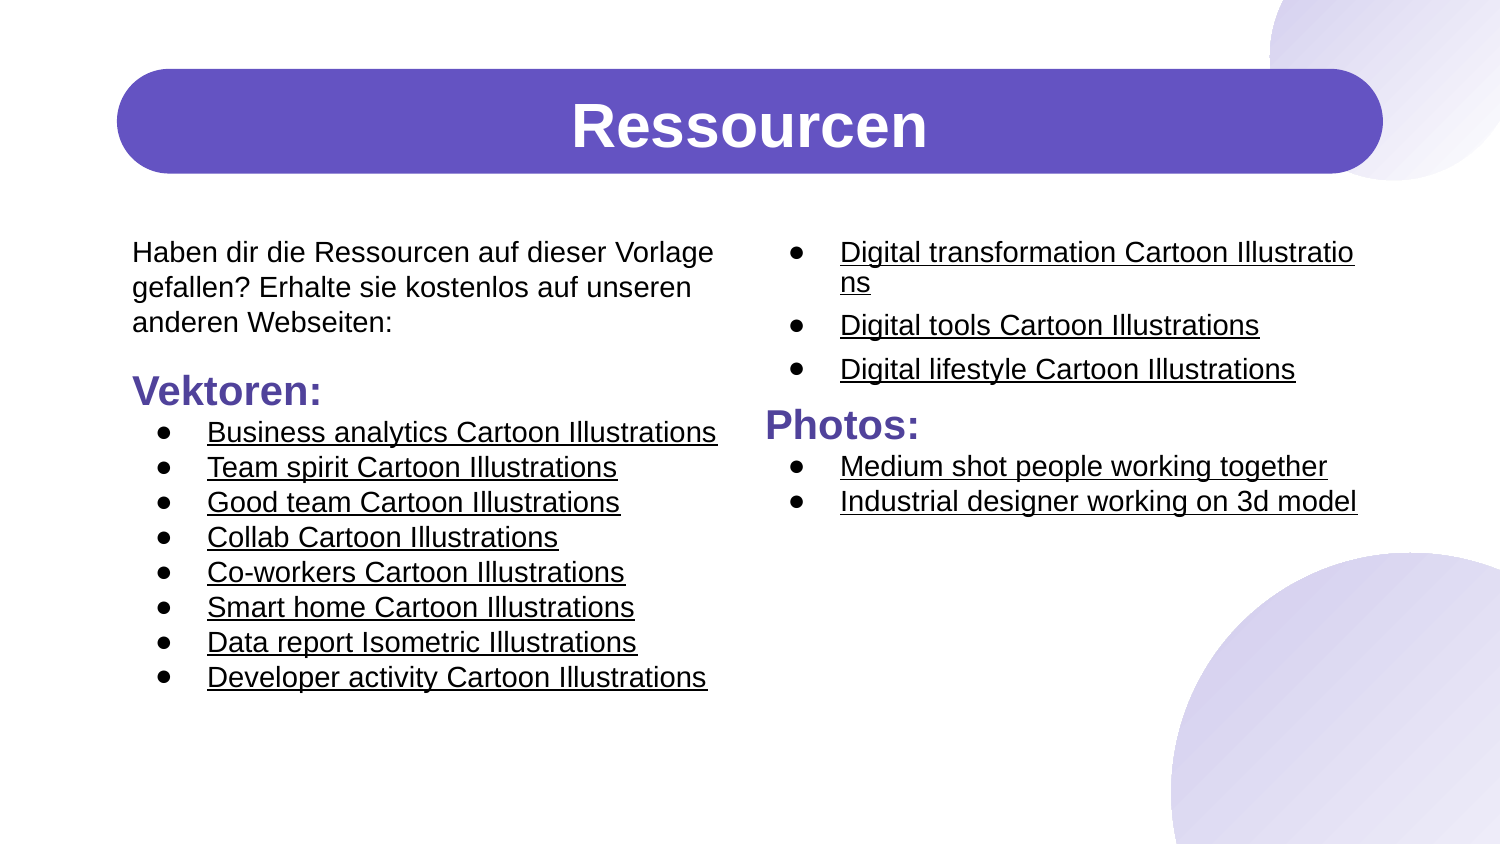

# Ressourcen
Haben dir die Ressourcen auf dieser Vorlage gefallen? Erhalte sie kostenlos auf unseren anderen Webseiten:
Vektoren:
Business analytics Cartoon Illustrations
Team spirit Cartoon Illustrations
Good team Cartoon Illustrations
Collab Cartoon Illustrations
Co-workers Cartoon Illustrations
Smart home Cartoon Illustrations
Data report Isometric Illustrations
Developer activity Cartoon Illustrations
Digital transformation Cartoon Illustrations
Digital tools Cartoon Illustrations
Digital lifestyle Cartoon Illustrations
Photos:
Medium shot people working together
Industrial designer working on 3d model